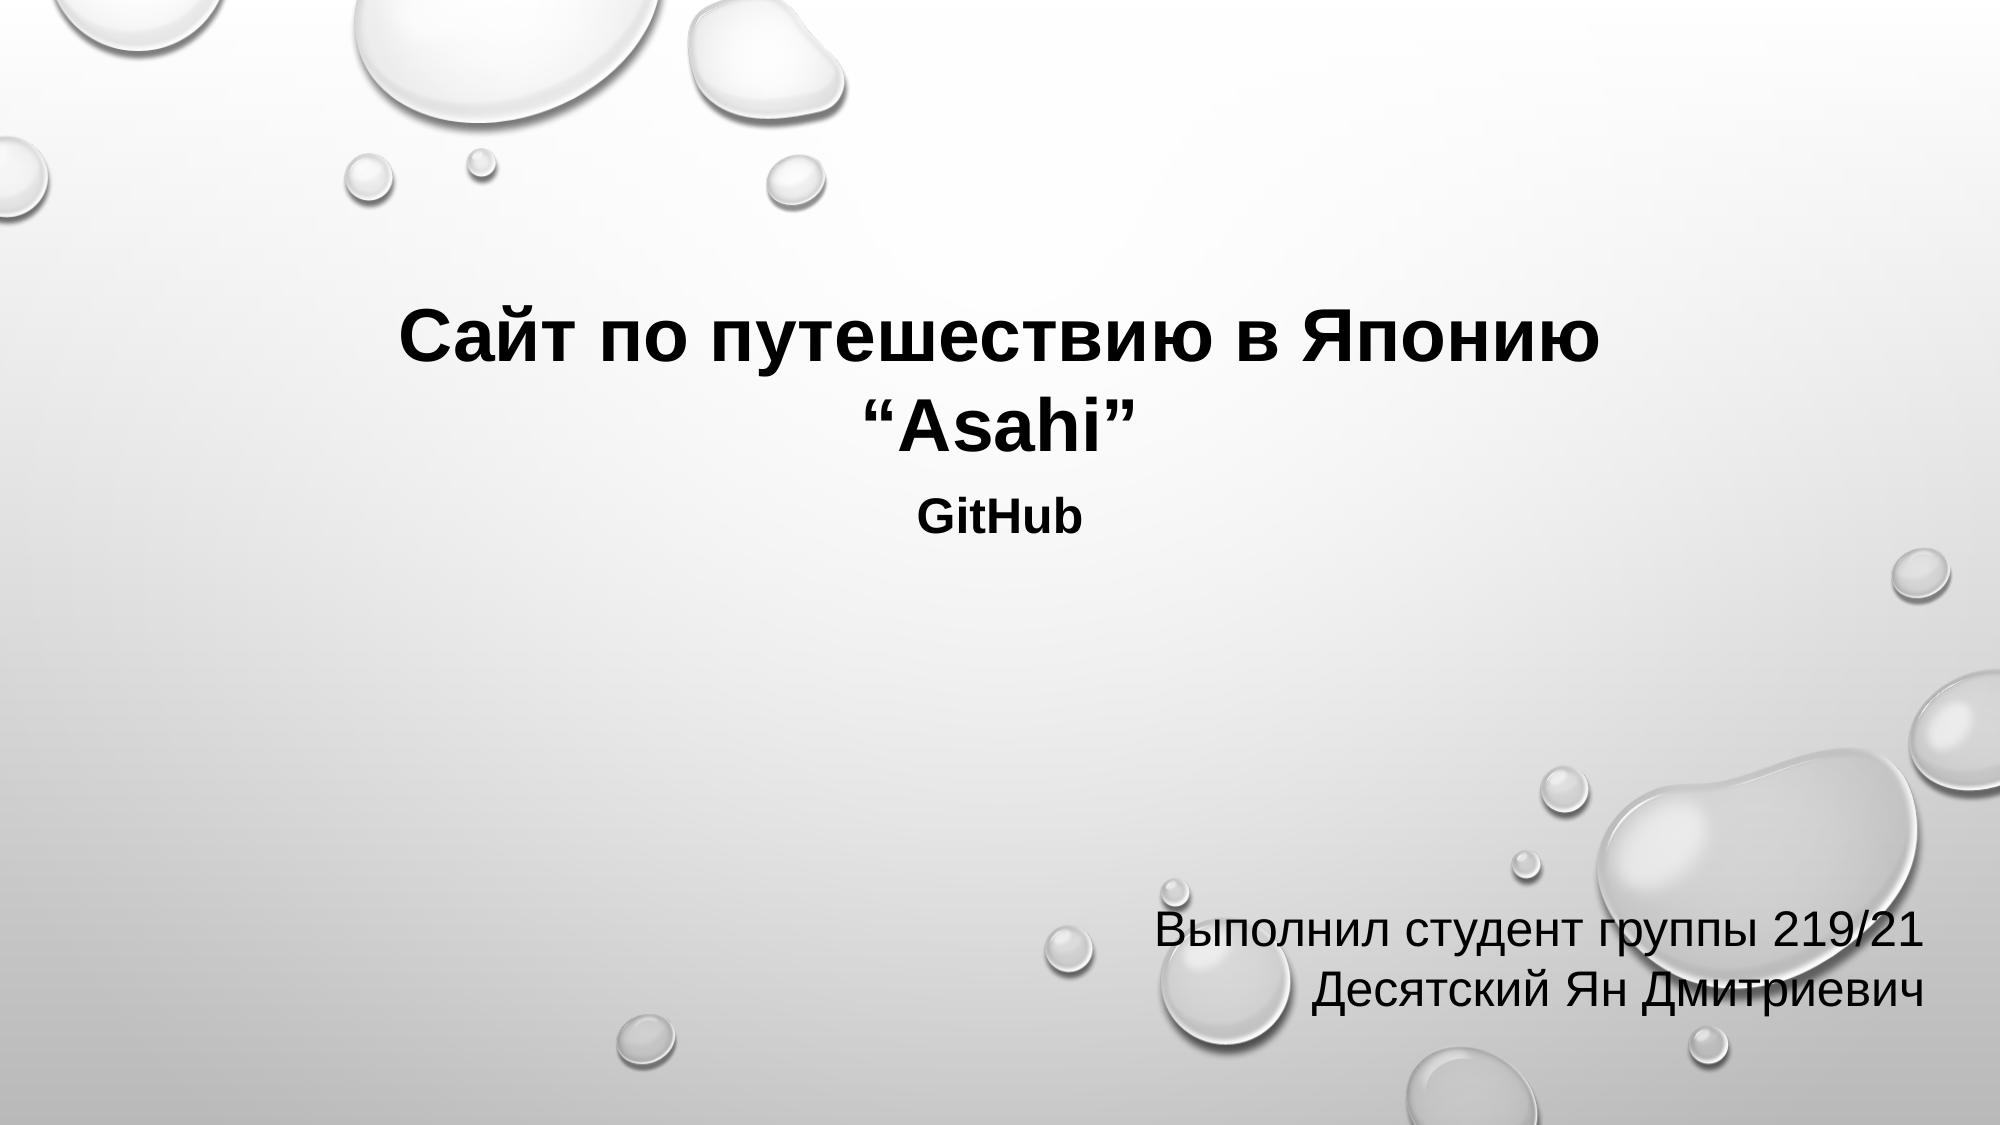

Сайт по путешествию в Японию “Asahi”
GitHub
Выполнил студент группы 219/21
Десятский Ян Дмитриевич